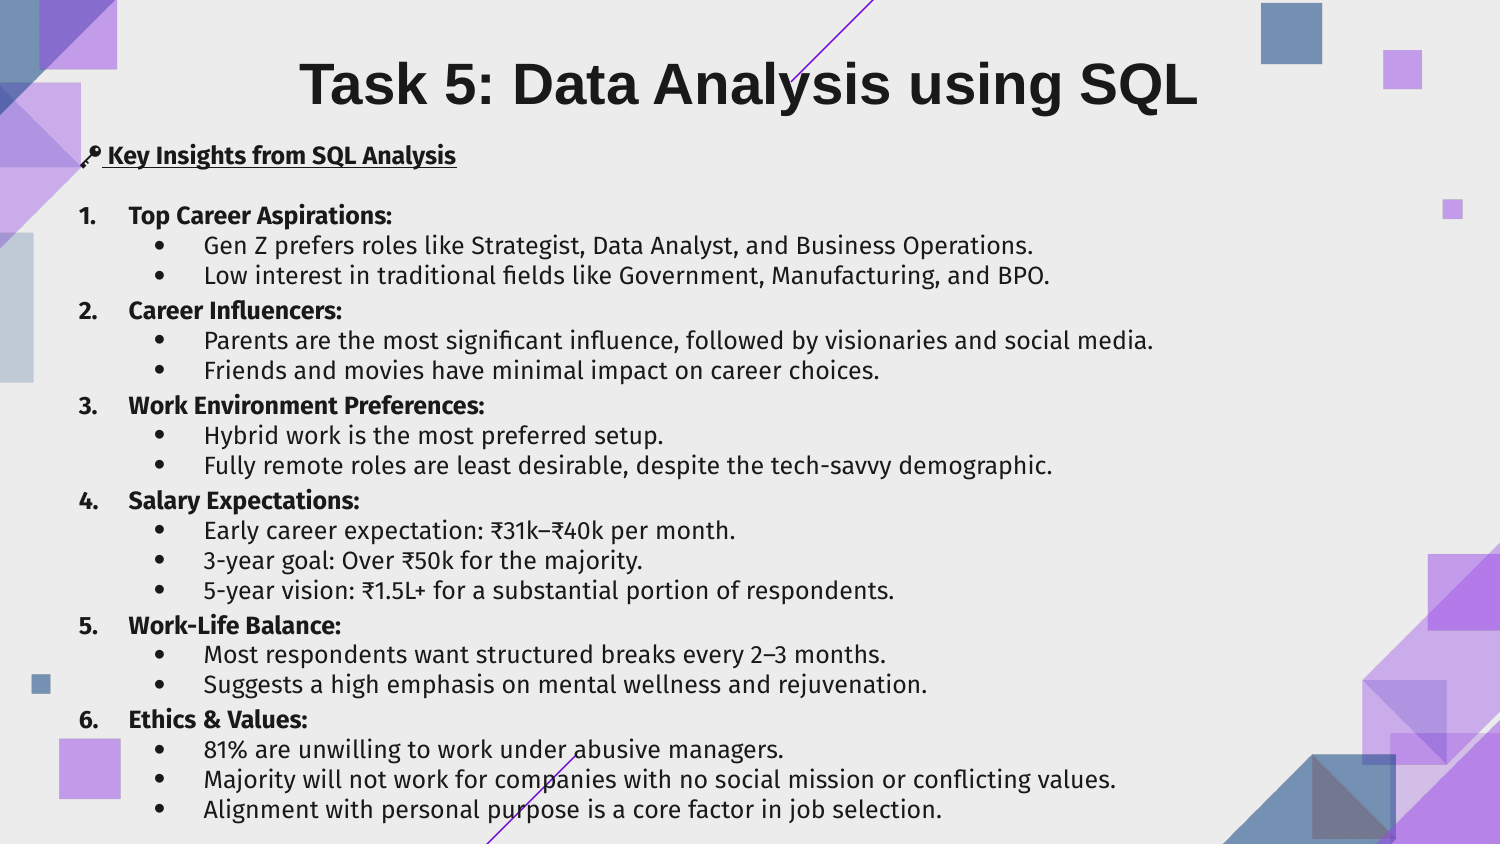

Task 5: Data Analysis using SQL
🔑 Key Insights from SQL Analysis

Top Career Aspirations:
Gen Z prefers roles like Strategist, Data Analyst, and Business Operations.
Low interest in traditional fields like Government, Manufacturing, and BPO.

Career Influencers:
Parents are the most significant influence, followed by visionaries and social media.
Friends and movies have minimal impact on career choices.

Work Environment Preferences:
Hybrid work is the most preferred setup.
Fully remote roles are least desirable, despite the tech-savvy demographic.

Salary Expectations:
Early career expectation: ₹31k–₹40k per month.
3-year goal: Over ₹50k for the majority.
5-year vision: ₹1.5L+ for a substantial portion of respondents.

Work-Life Balance:
Most respondents want structured breaks every 2–3 months.
Suggests a high emphasis on mental wellness and rejuvenation.

Ethics & Values:
81% are unwilling to work under abusive managers.
Majority will not work for companies with no social mission or conflicting values.
Alignment with personal purpose is a core factor in job selection.